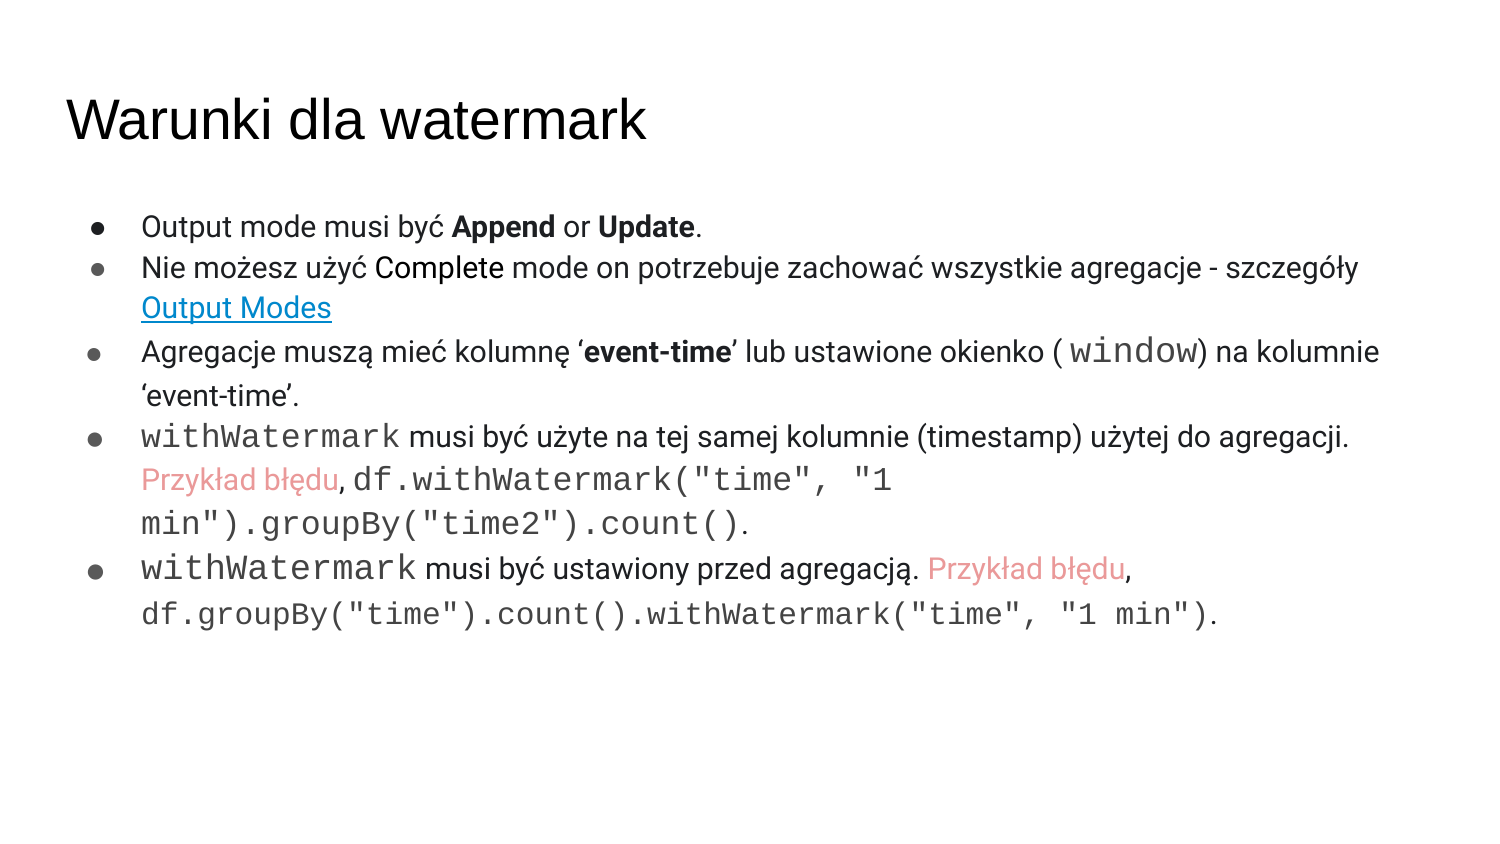

# Warunki dla watermark
Output mode musi być Append or Update.
Nie możesz użyć Complete mode on potrzebuje zachować wszystkie agregacje - szczegóły Output Modes
Agregacje muszą mieć kolumnę ‘event-time’ lub ustawione okienko ( window) na kolumnie ‘event-time’.
withWatermark musi być użyte na tej samej kolumnie (timestamp) użytej do agregacji. Przykład błędu, df.withWatermark("time", "1 min").groupBy("time2").count().
withWatermark musi być ustawiony przed agregacją. Przykład błędu, df.groupBy("time").count().withWatermark("time", "1 min").